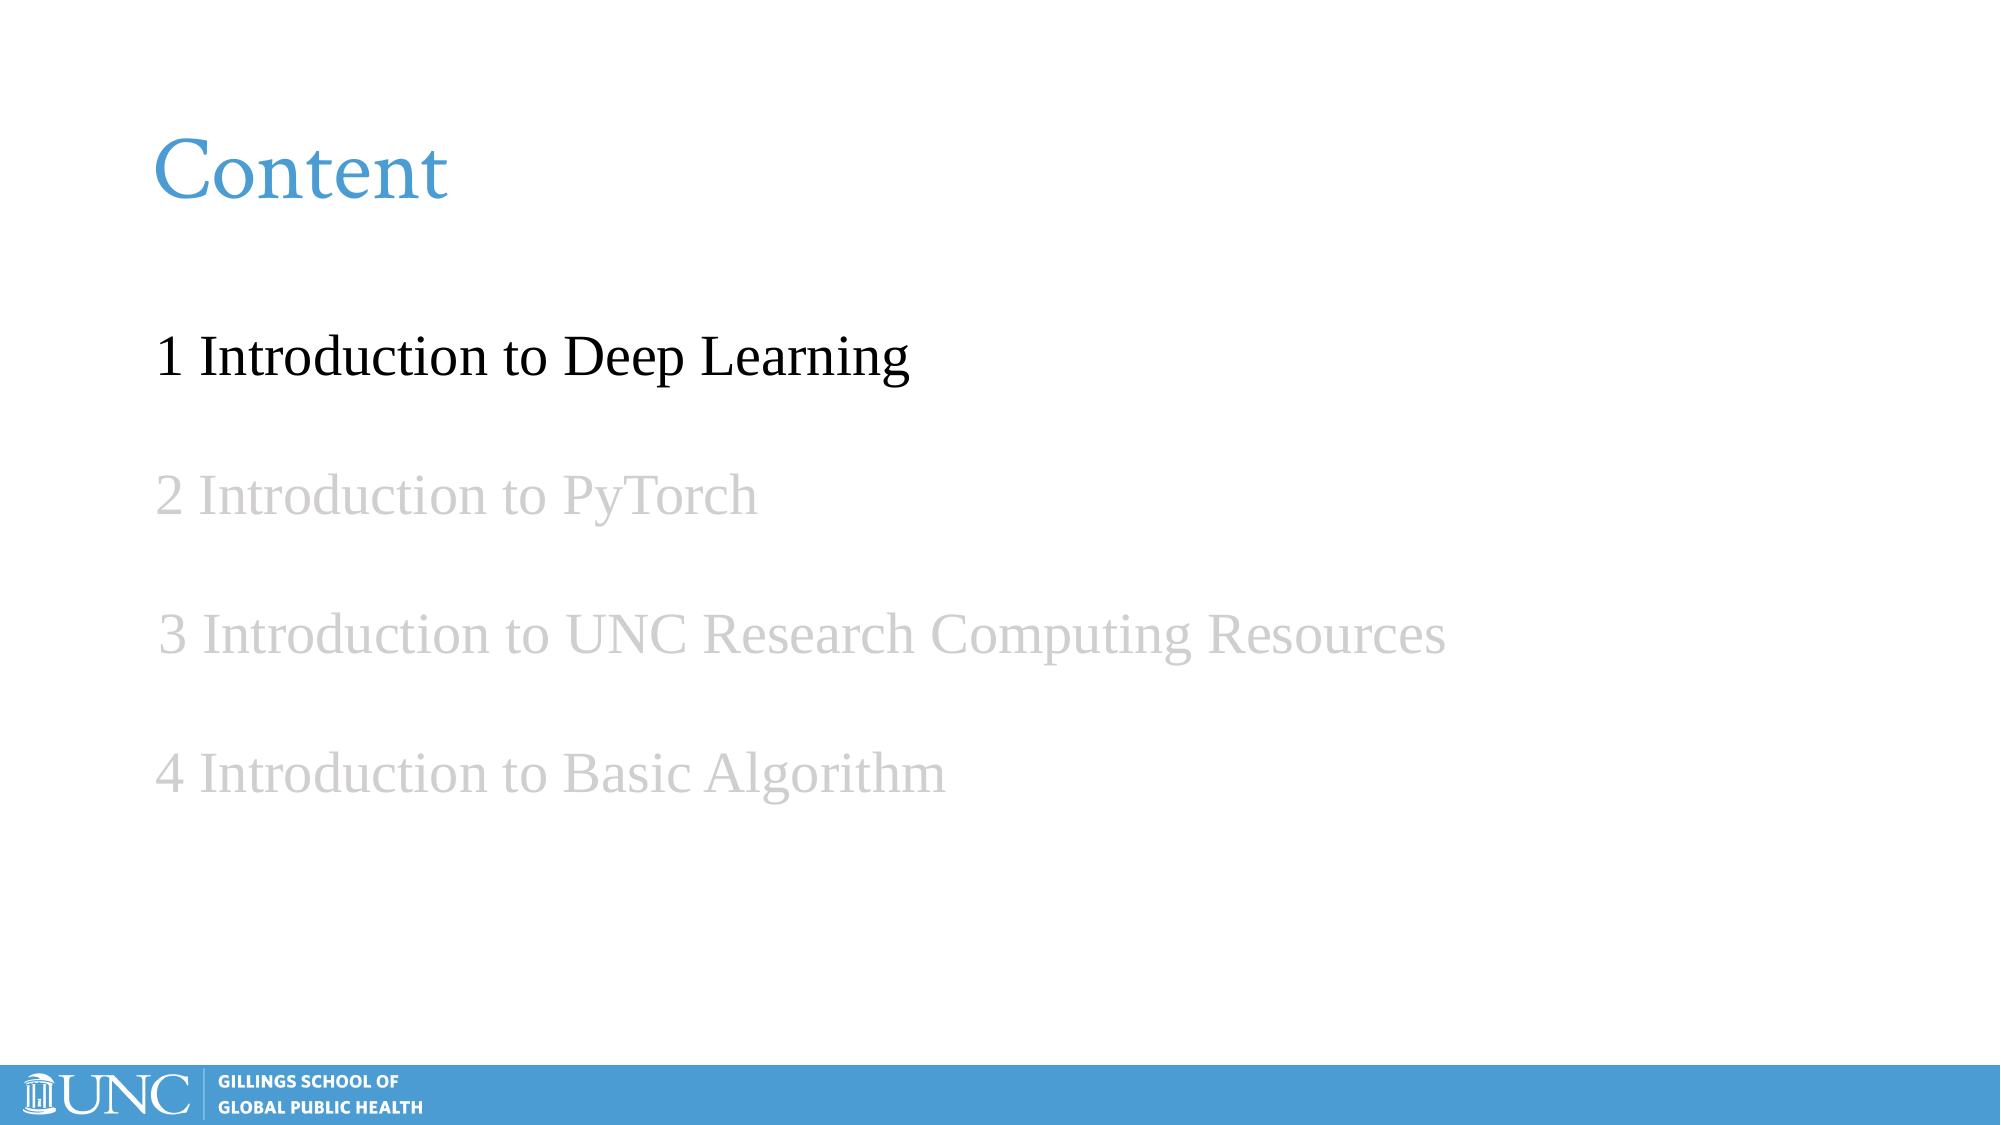

# Content
1 Introduction to Deep Learning
2 Introduction to PyTorch
3 Introduction to UNC Research Computing Resources
4 Introduction to Basic Algorithm